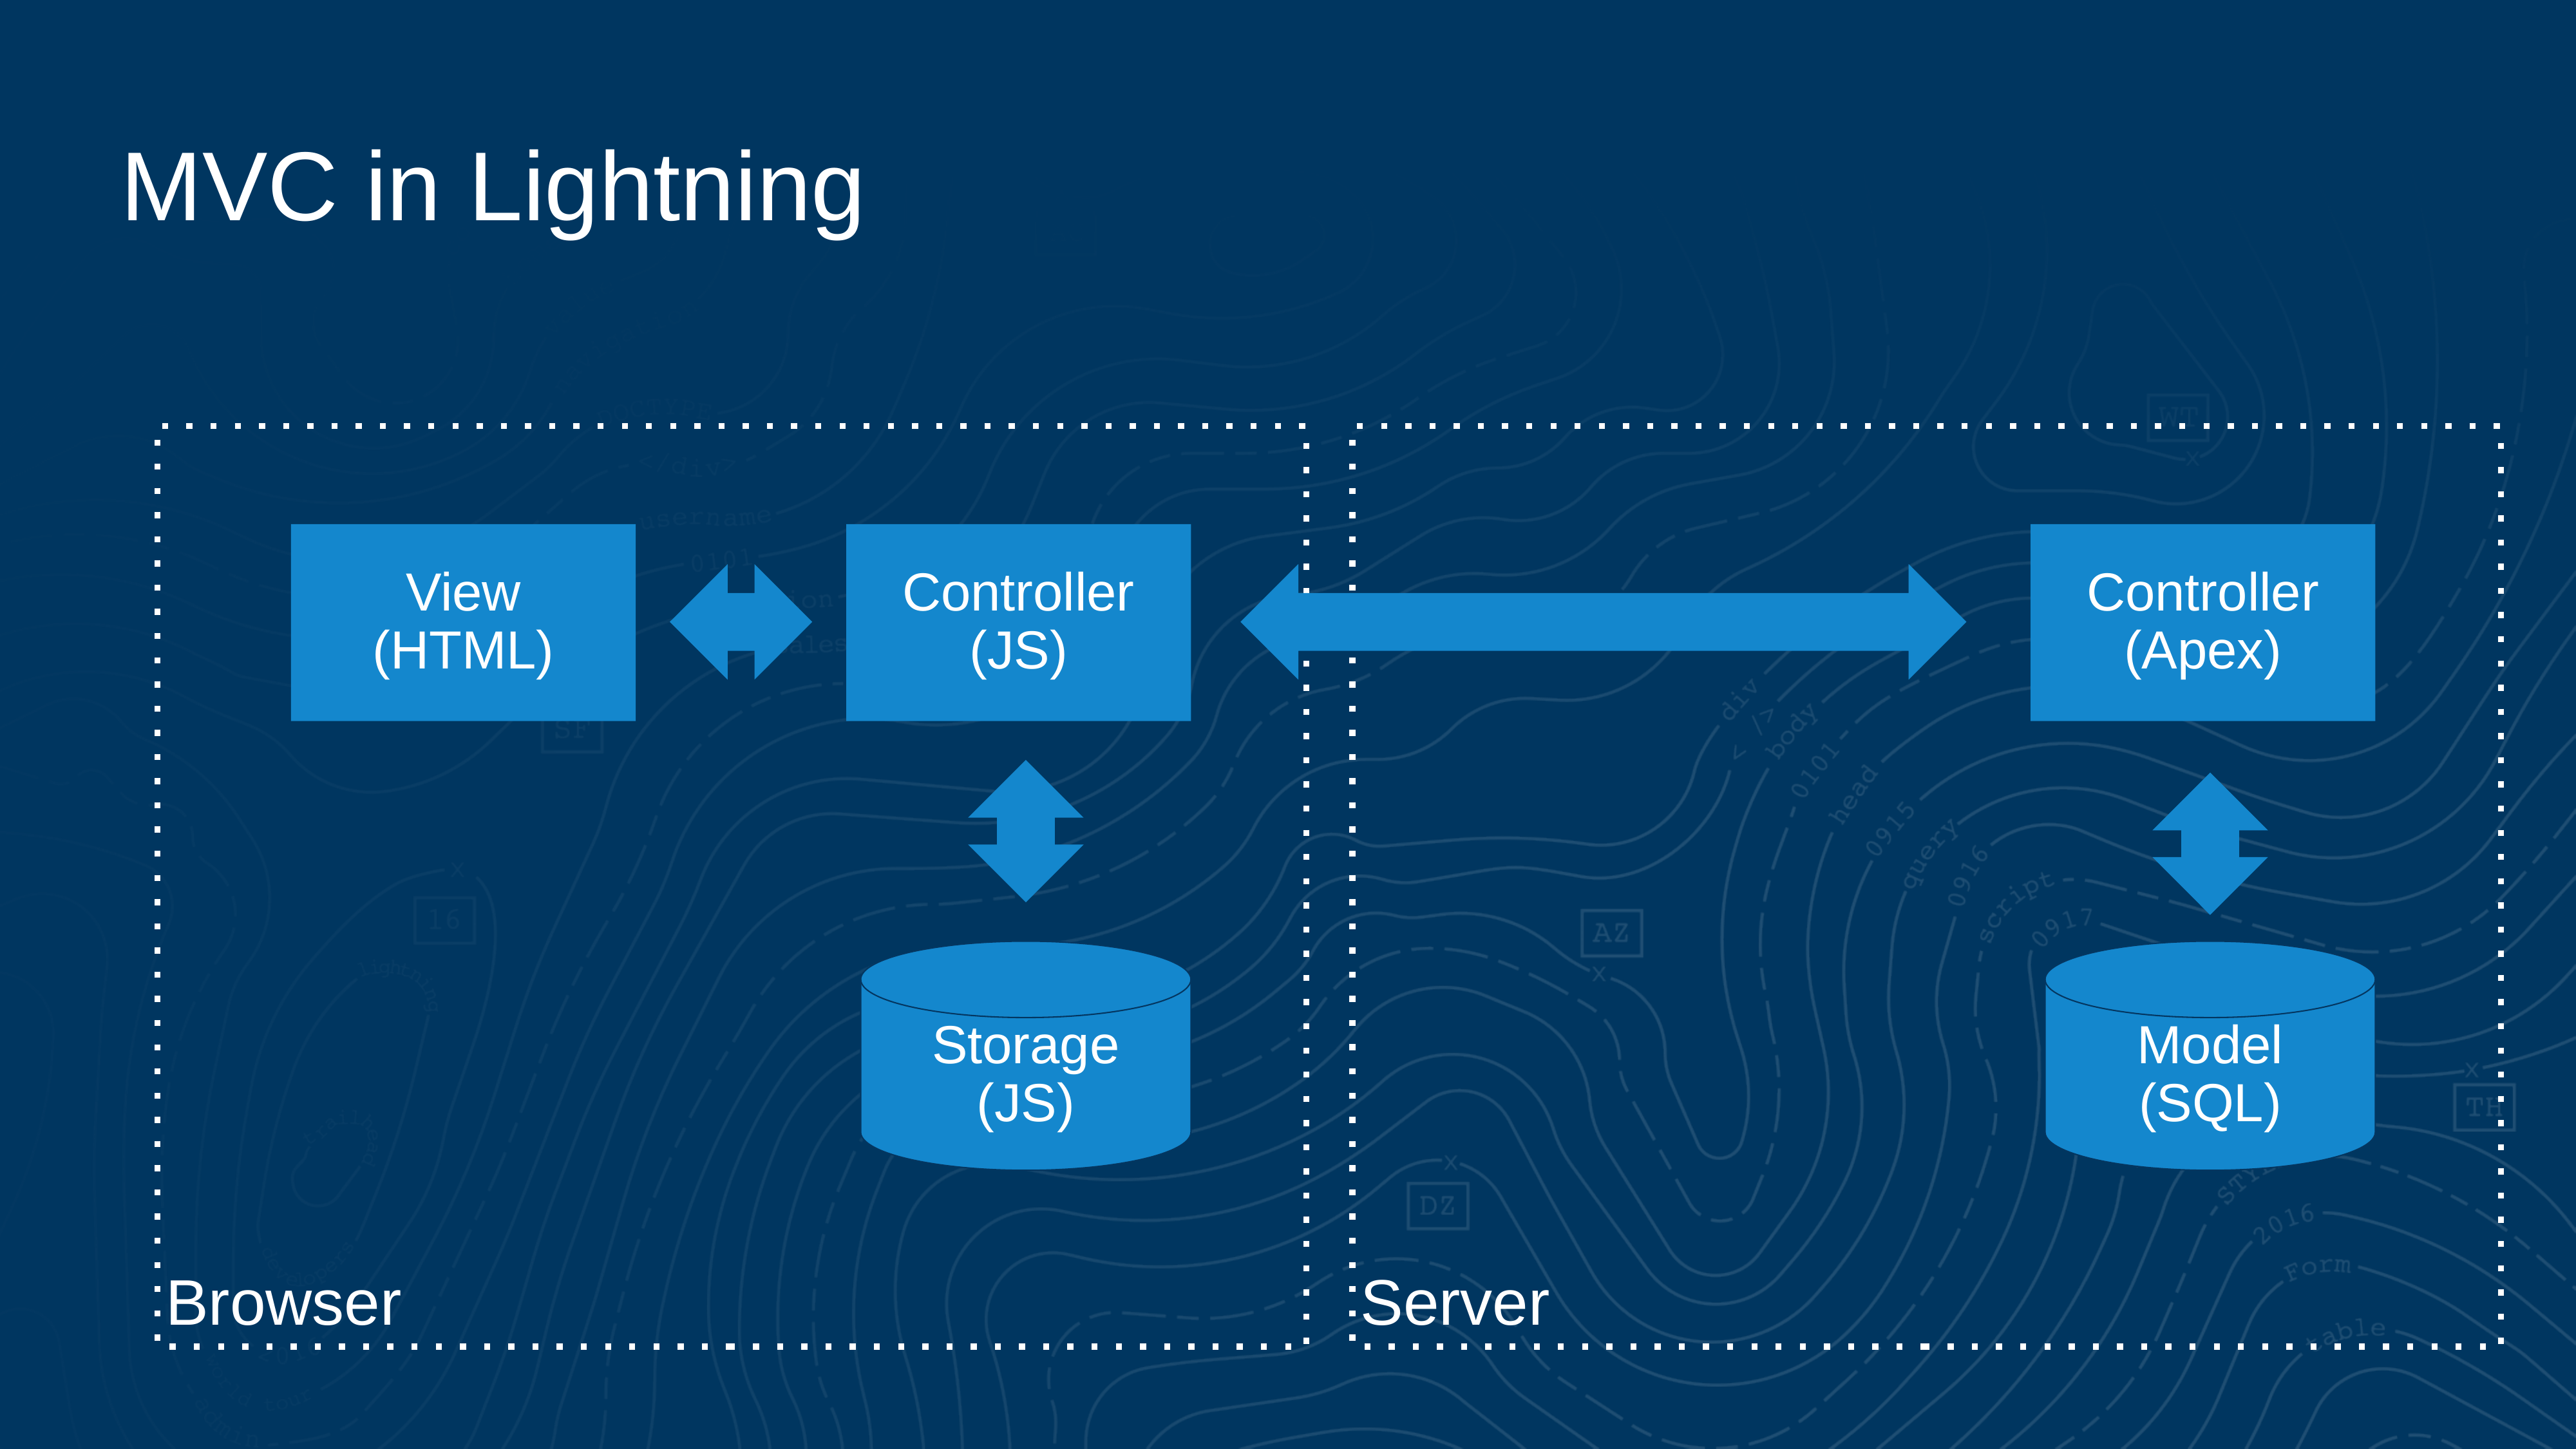

# MVC in Lightning

Browser
Server
View
(HTML)
Controller
(JS)
Controller
(Apex)

Storage
(JS)
Model
(SQL)